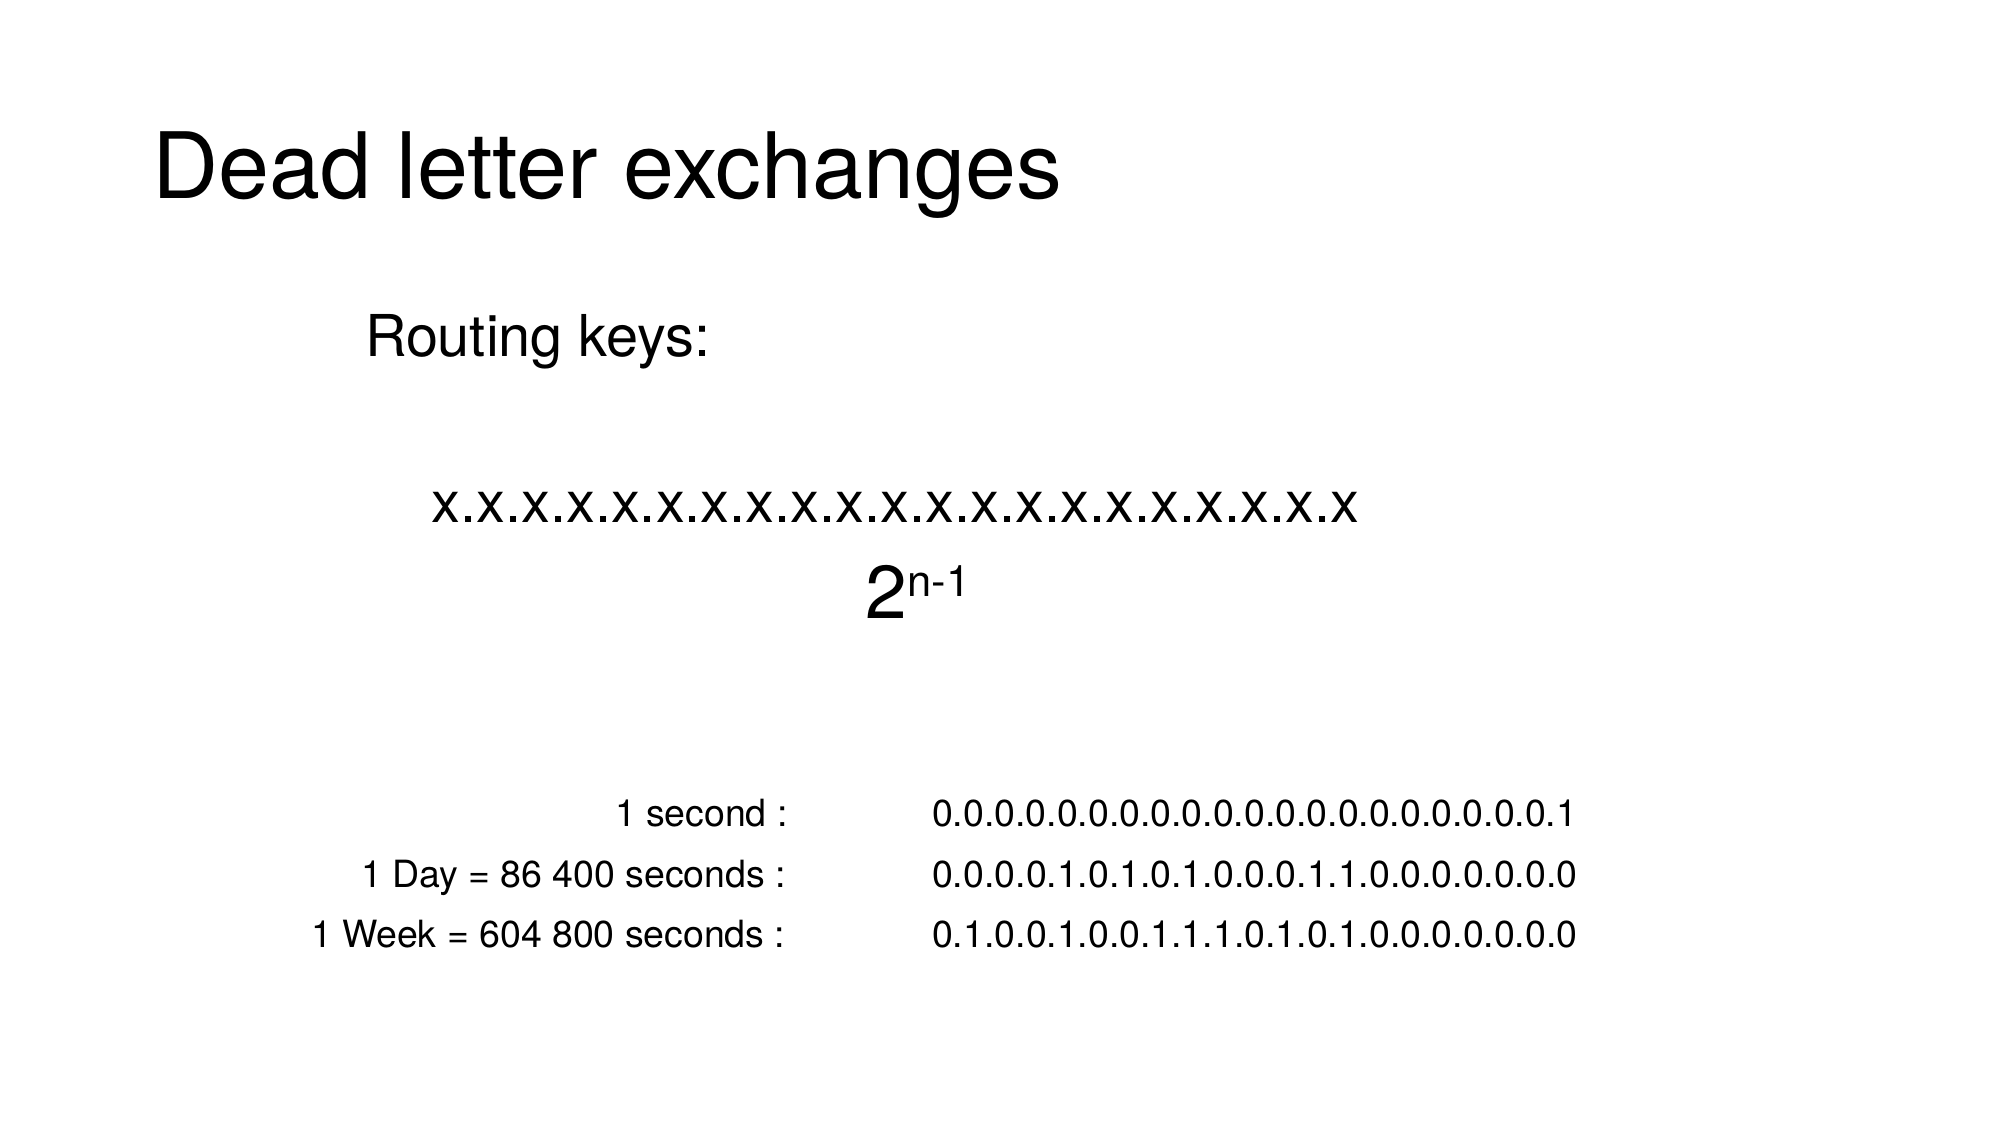

# Dead letter exchanges
Routing keys:

x.x.x.x.x.x.x.x.x.x.x.x.x.x.x.x.x.x.x.x.x
2n-1
1 second :
0.0.0.0.0.0.0.0.0.0.0.0.0.0.0.0.0.0.0.0.1
1 Day = 86 400 seconds :
0.0.0.0.1.0.1.0.1.0.0.0.1.1.0.0.0.0.0.0.0
1 Week = 604 800 seconds :
0.1.0.0.1.0.0.1.1.1.0.1.0.1.0.0.0.0.0.0.0